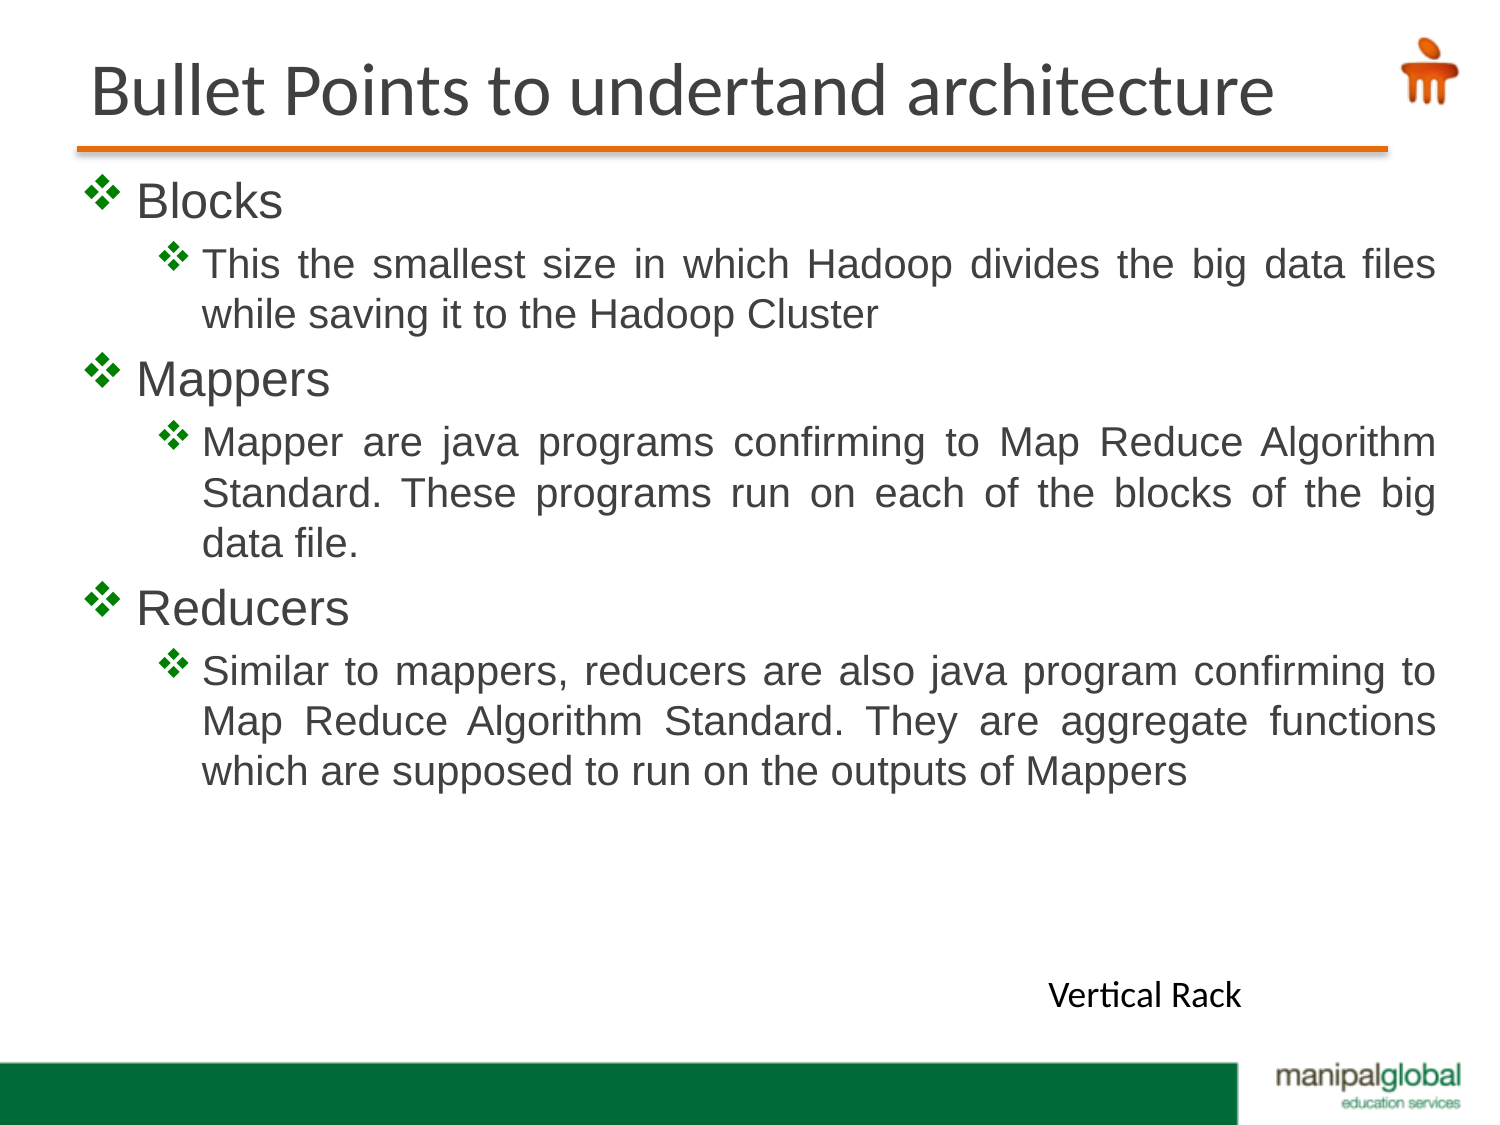

# Bullet Points to undertand architecture
Blocks
This the smallest size in which Hadoop divides the big data files while saving it to the Hadoop Cluster
Mappers
Mapper are java programs confirming to Map Reduce Algorithm Standard. These programs run on each of the blocks of the big data file.
Reducers
Similar to mappers, reducers are also java program confirming to Map Reduce Algorithm Standard. They are aggregate functions which are supposed to run on the outputs of Mappers

Vertical Rack